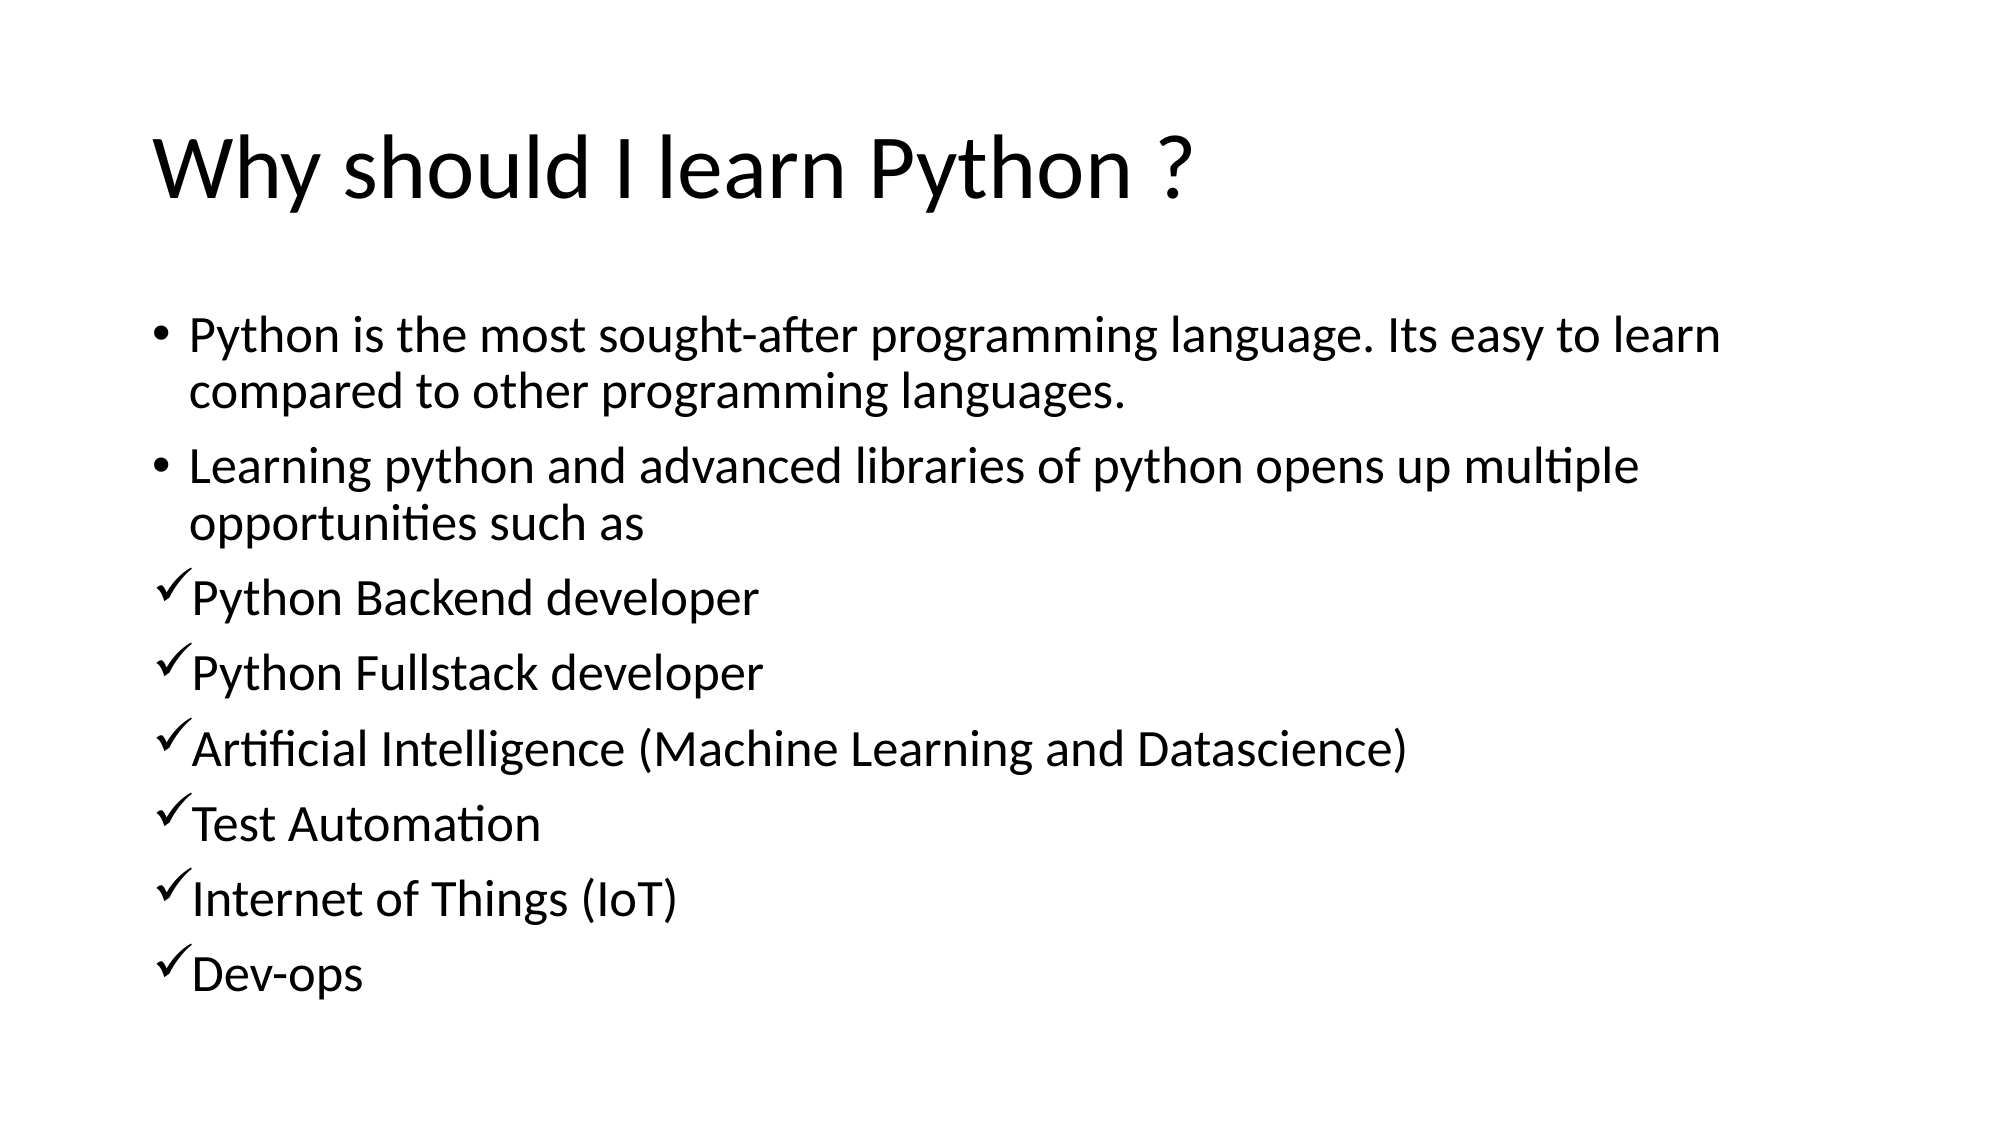

# Why should I learn Python ?
Python is the most sought-after programming language. Its easy to learn compared to other programming languages.
Learning python and advanced libraries of python opens up multiple opportunities such as
Python Backend developer
Python Fullstack developer
Artificial Intelligence (Machine Learning and Datascience)
Test Automation
Internet of Things (IoT)
Dev-ops